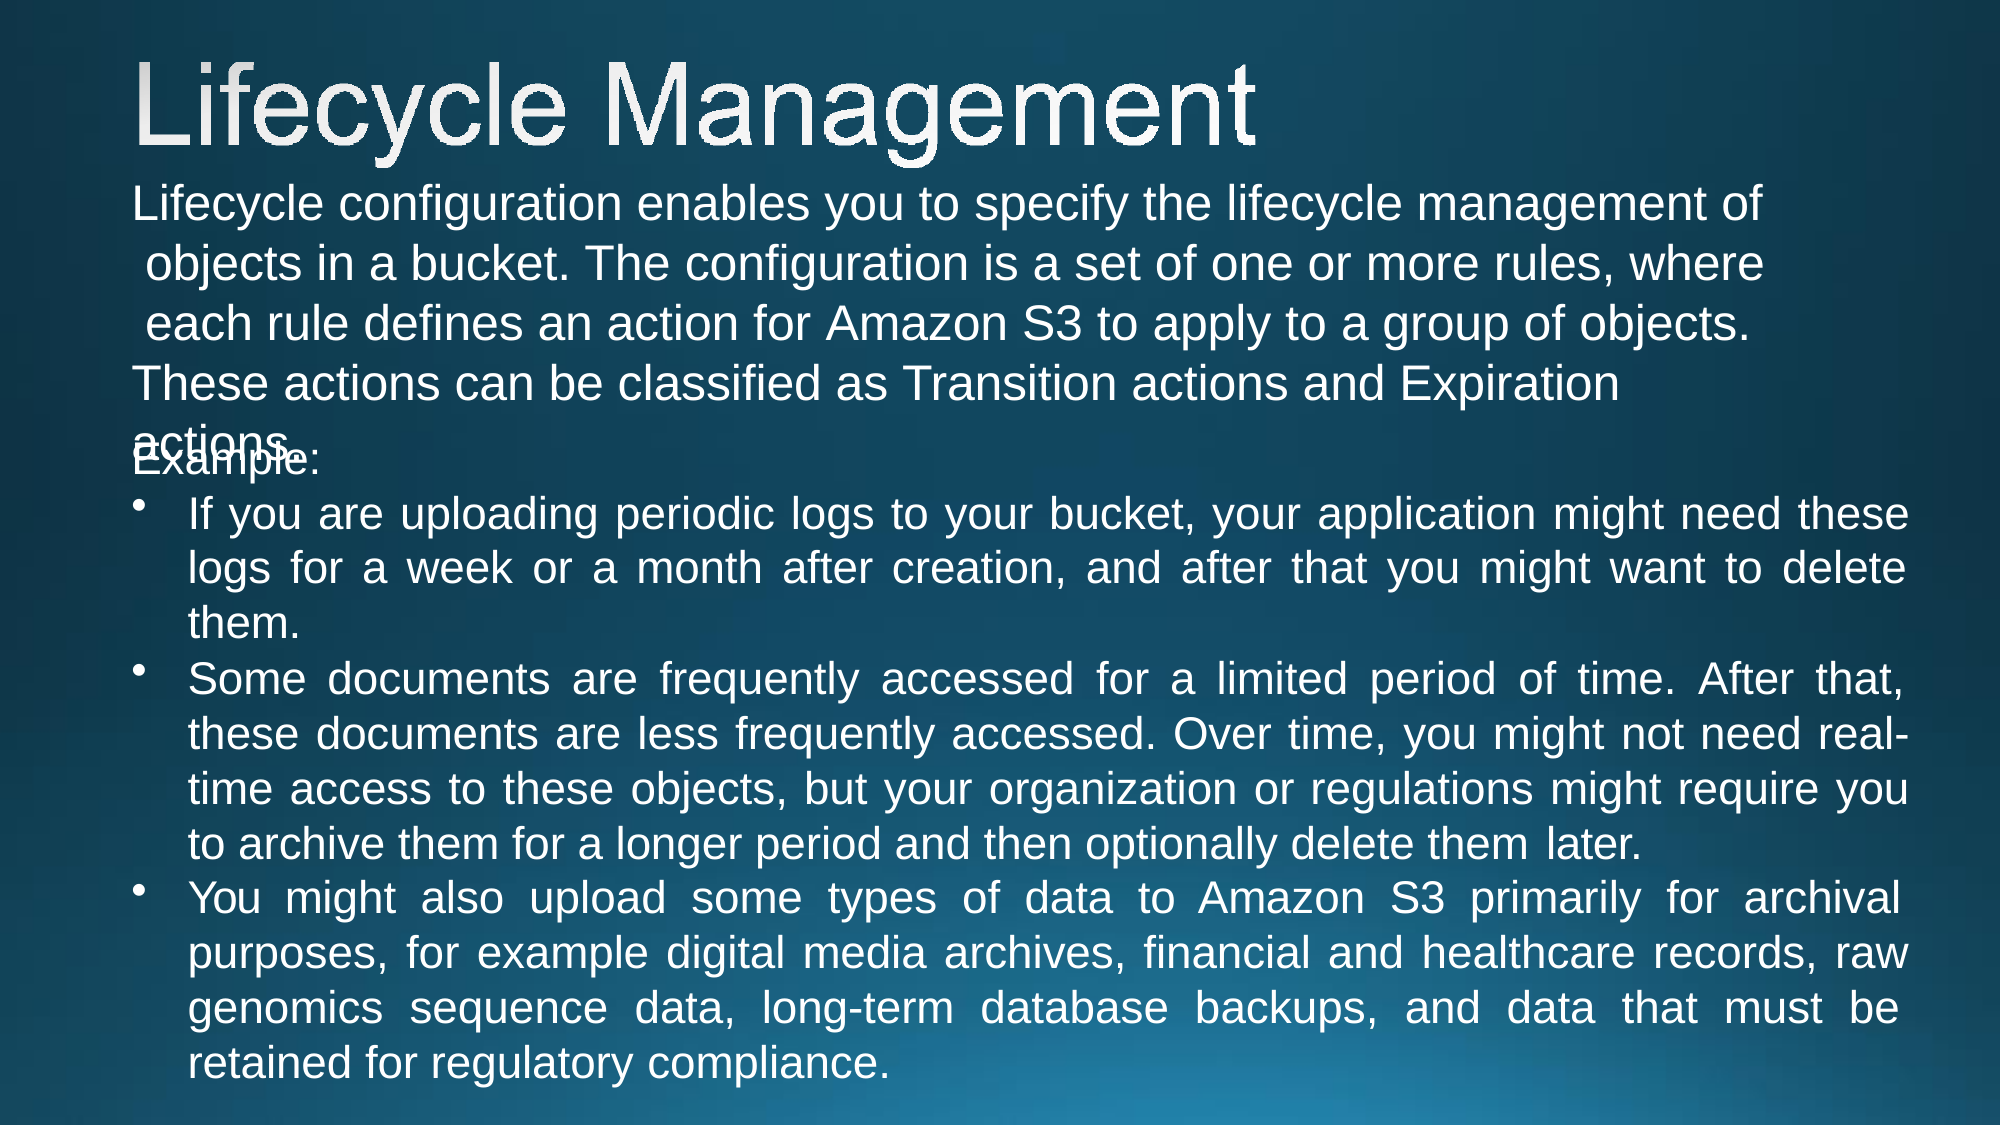

# Lifecycle configuration enables you to specify the lifecycle management of  objects in a bucket. The configuration is a set of one or more rules, where  each rule defines an action for Amazon S3 to apply to a group of objects.
These actions can be classified as Transition actions and Expiration actions.
Example:
If you are uploading periodic logs to your bucket, your application might need these  logs for a week or a month after creation, and after that you might want to delete  them.
Some documents are frequently accessed for a limited period of time. After that,  these documents are less frequently accessed. Over time, you might not need real-  time access to these objects, but your organization or regulations might require you  to archive them for a longer period and then optionally delete them later.
You might also upload some types of data to Amazon S3 primarily for archival  purposes, for example digital media archives, financial and healthcare records, raw  genomics sequence data, long-term database backups, and data that must be  retained for regulatory compliance.